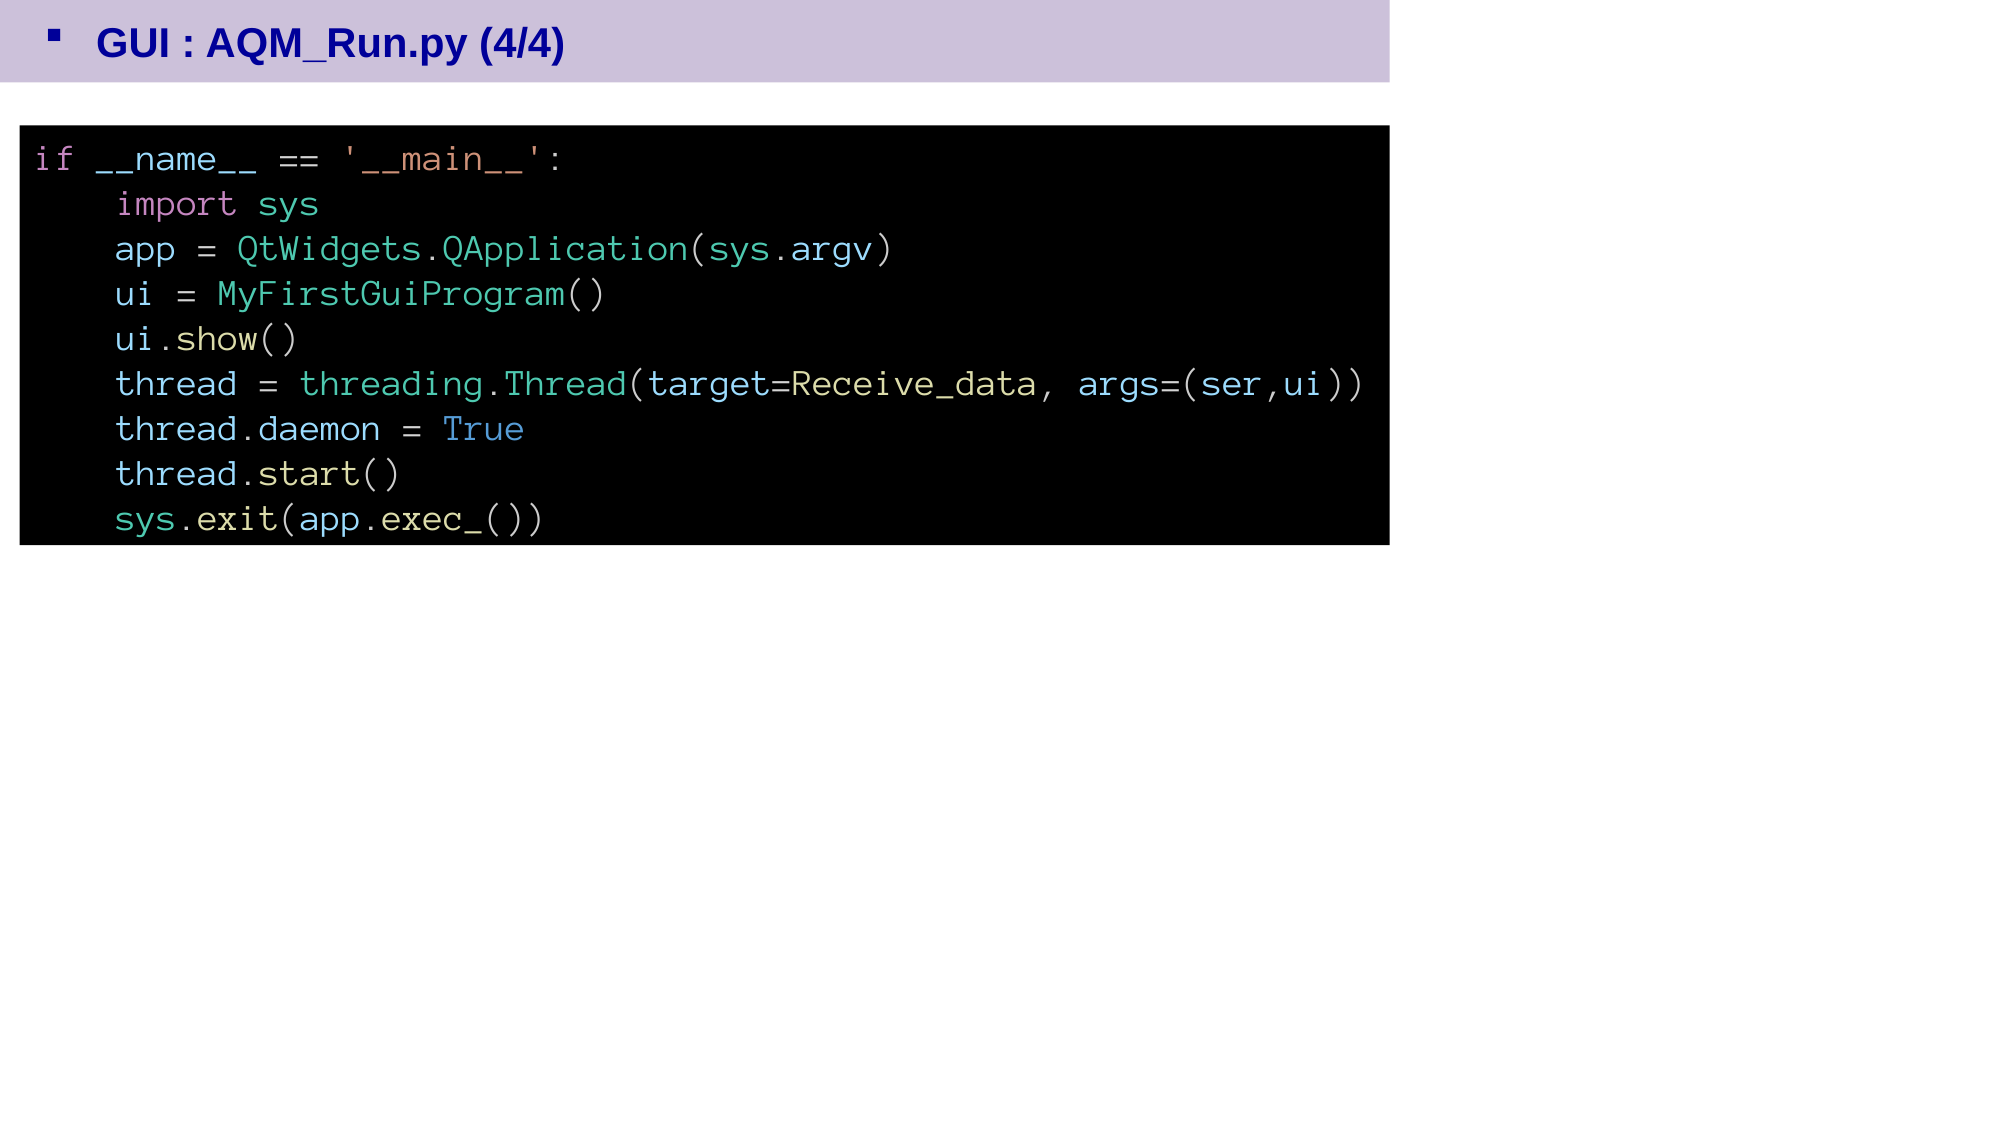

GUI : AQM_Run.py (4/4)

if __name__ == '__main__':
    import sys
    app = QtWidgets.QApplication(sys.argv)
    ui = MyFirstGuiProgram()
    ui.show()
    thread = threading.Thread(target=Receive_data, args=(ser,ui))
    thread.daemon = True
    thread.start()
    sys.exit(app.exec_())